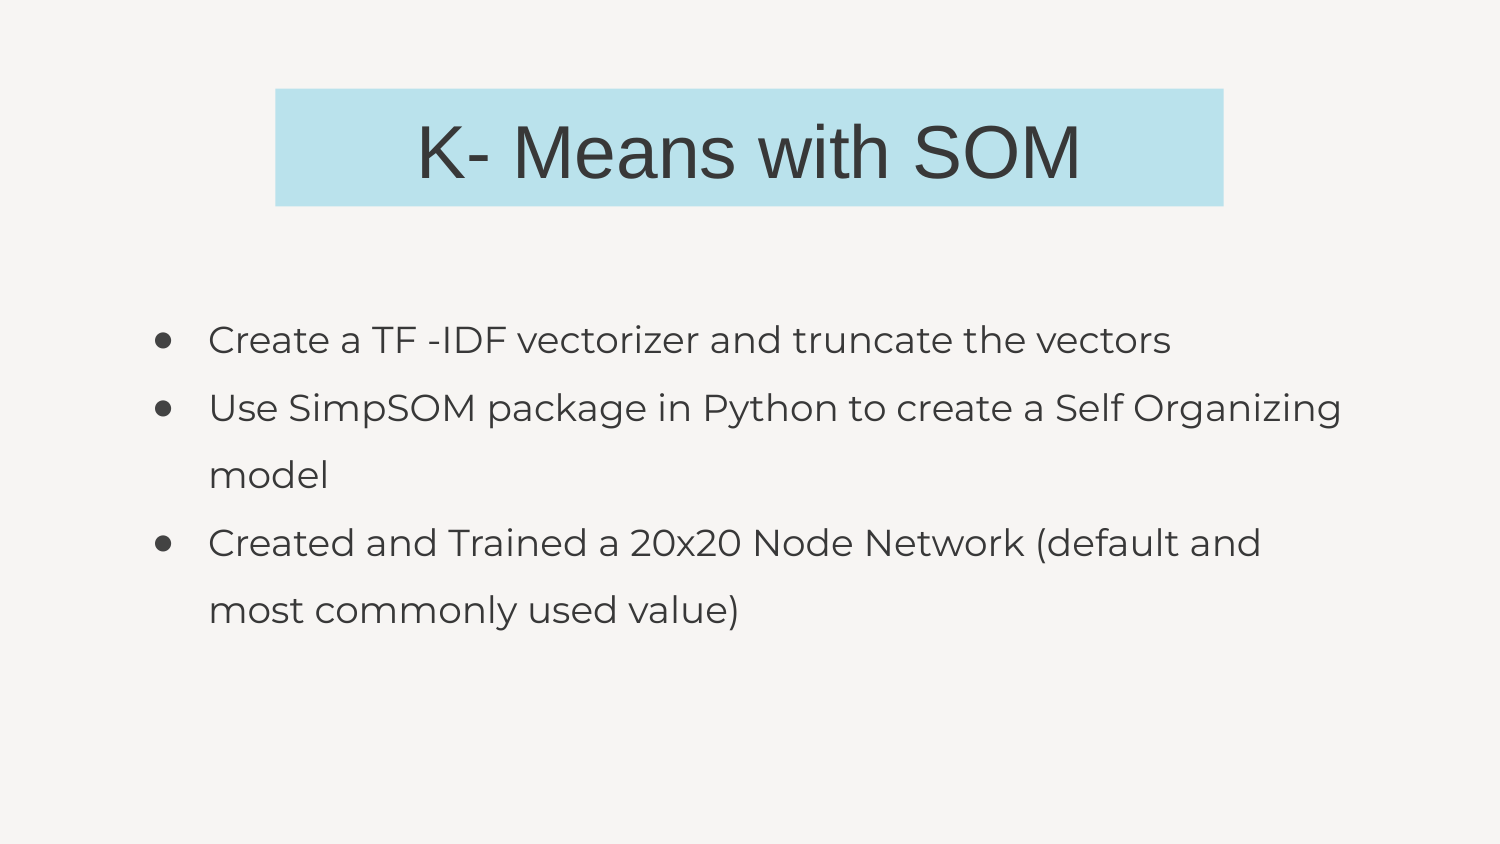

# K- Means with SOM

Create a TF -IDF vectorizer and truncate the vectors
Use SimpSOM package in Python to create a Self Organizing model
Created and Trained a 20x20 Node Network (default and most commonly used value)